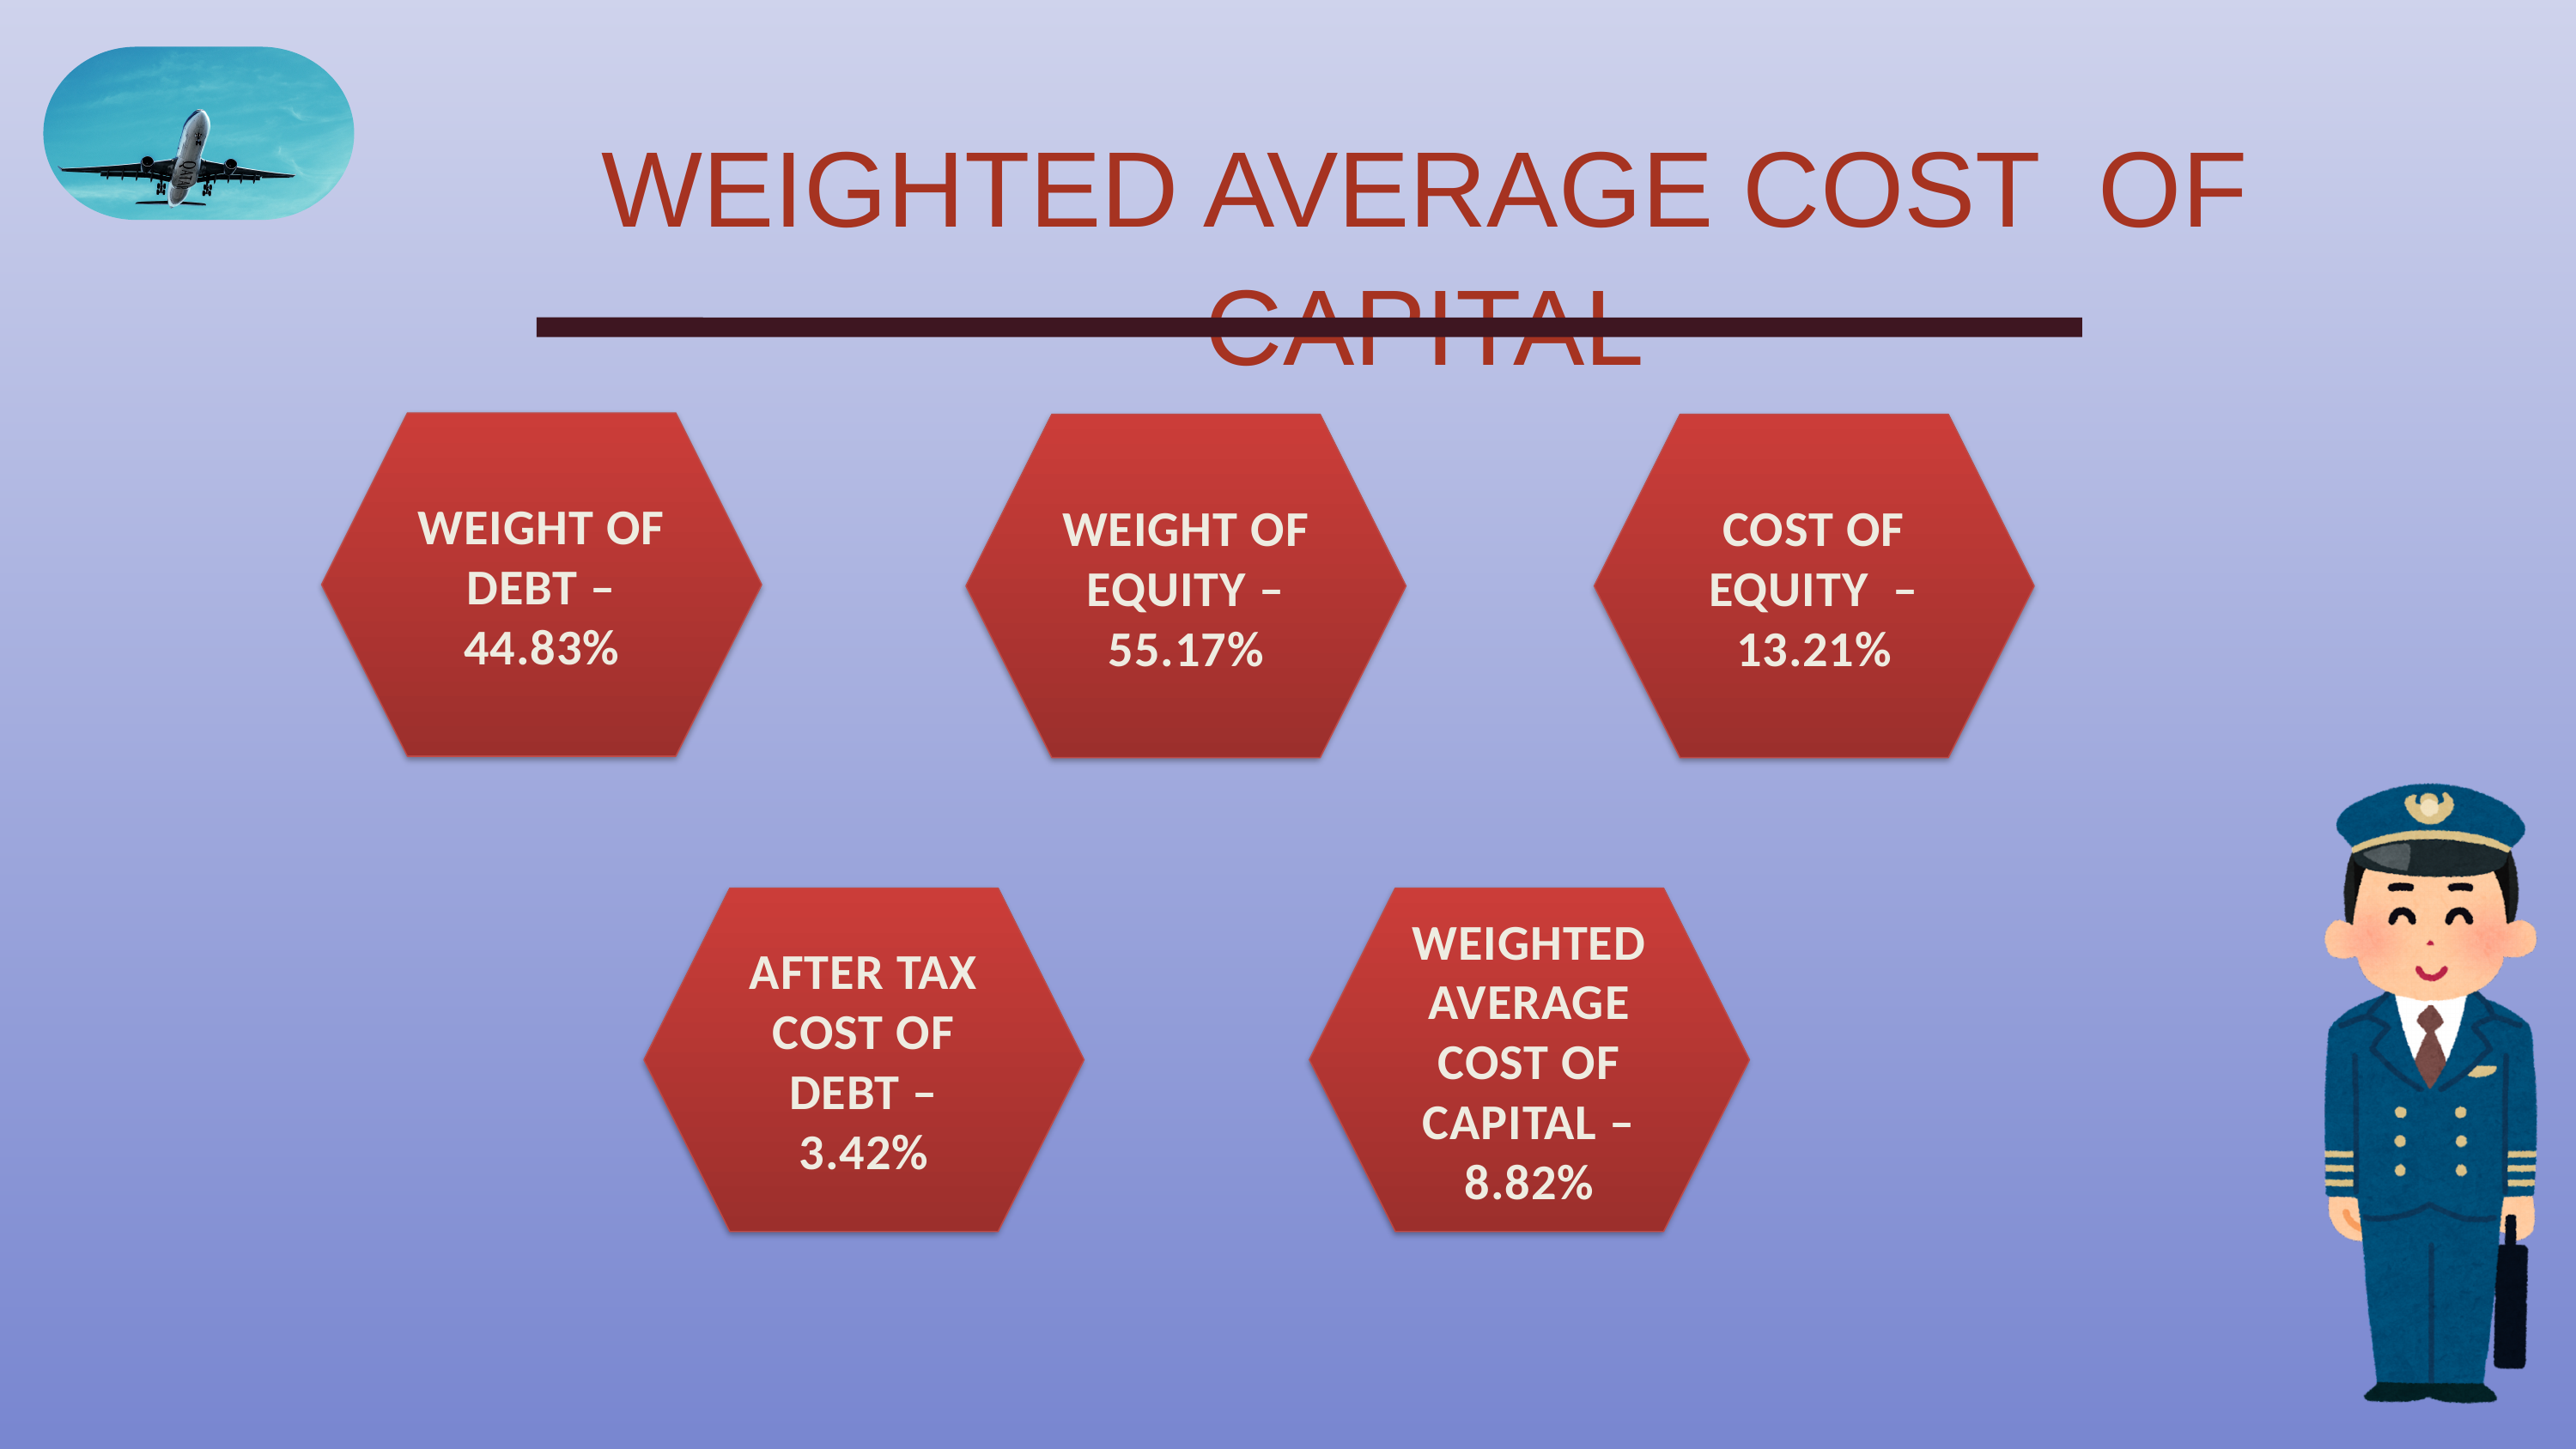

WEIGHTED AVERAGE COST  OF CAPITAL

WEIGHT OF DEBT – 44.83%
WEIGHT OF EQUITY – 55.17%
COST OF EQUITY  – 13.21%

AFTER TAX COST OF DEBT – 3.42%
WEIGHTED AVERAGE COST OF CAPITAL – 8.82%